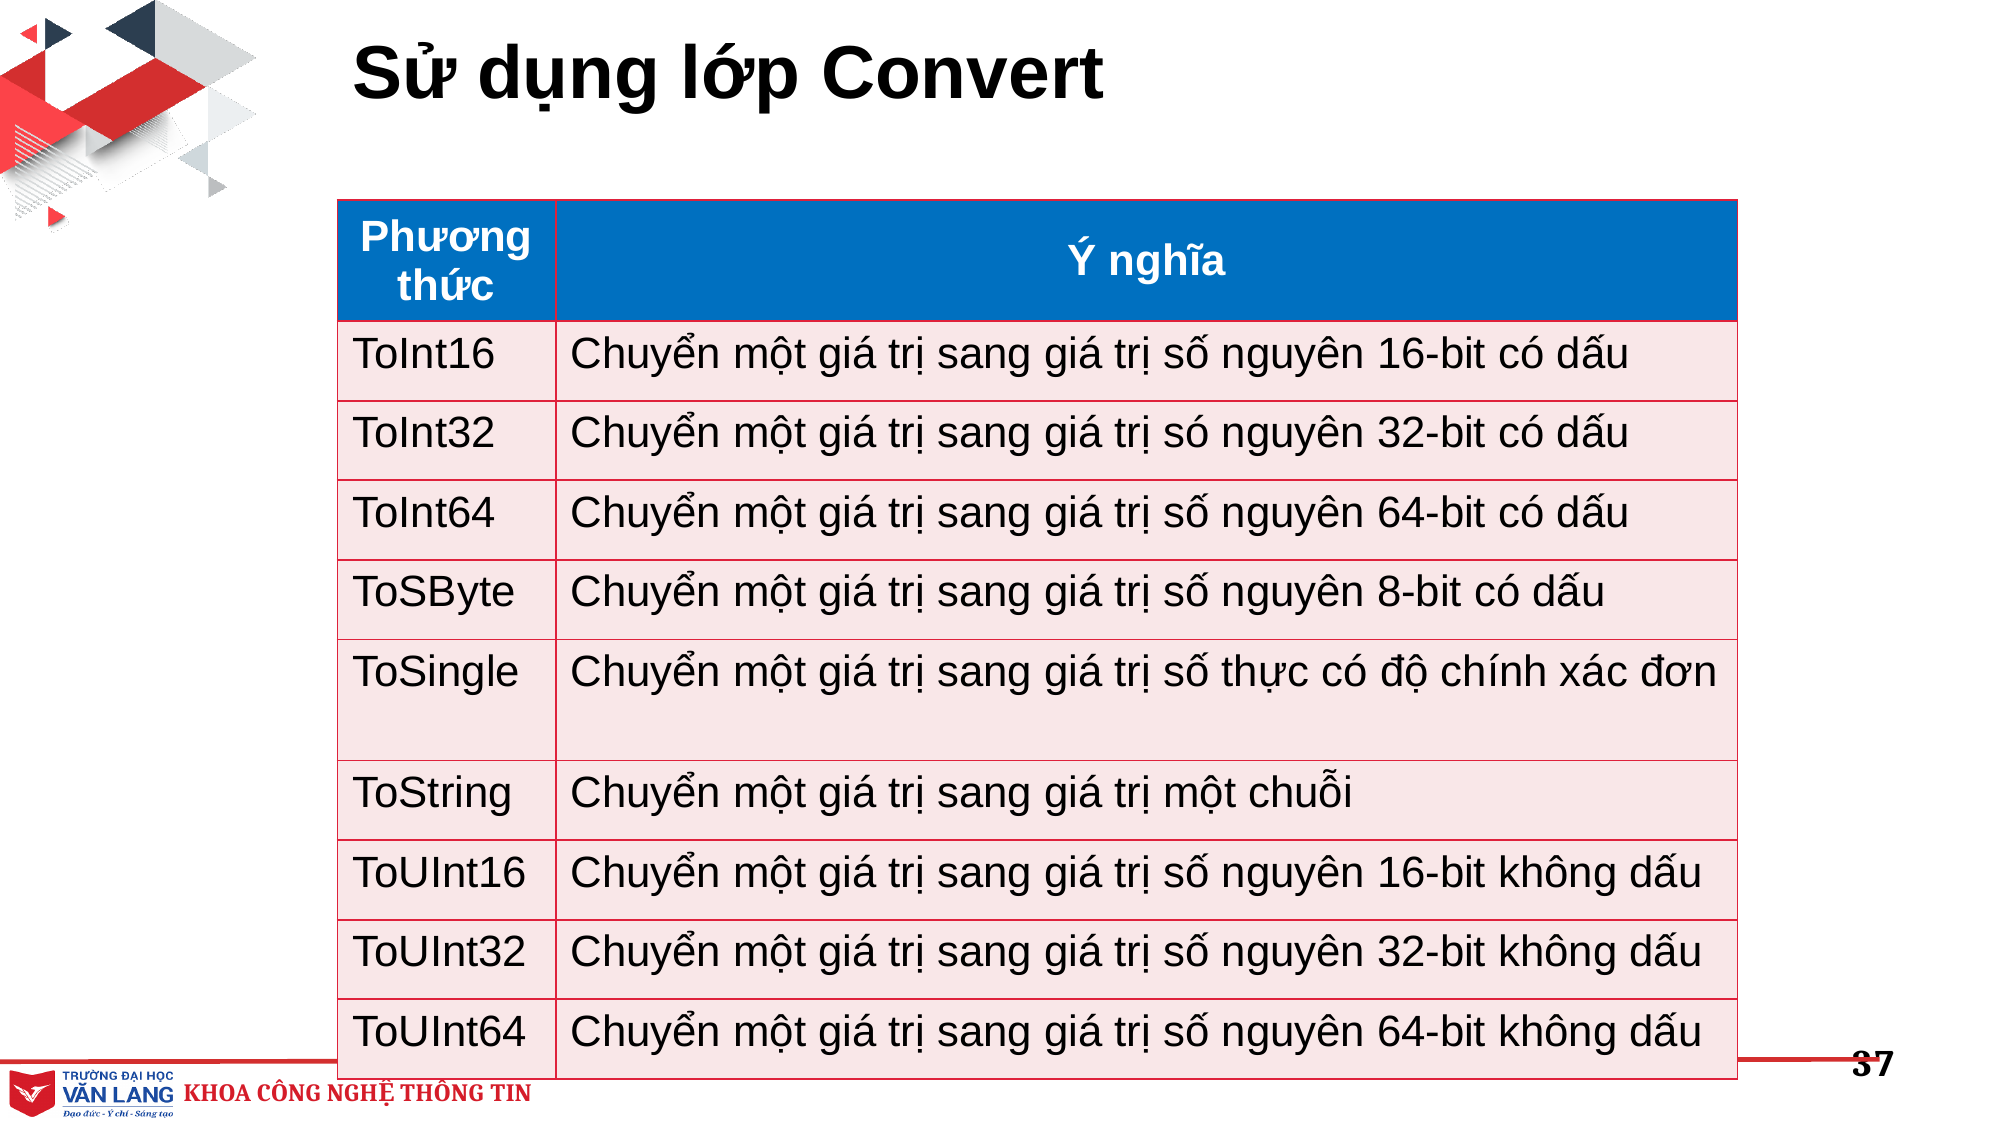

# Sử dụng lớp Convert
| Phương thức | Ý nghĩa |
| --- | --- |
| ToInt16 | Chuyển một giá trị sang giá trị số nguyên 16-bit có dấu |
| ToInt32 | Chuyển một giá trị sang giá trị só nguyên 32-bit có dấu |
| ToInt64 | Chuyển một giá trị sang giá trị số nguyên 64-bit có dấu |
| ToSByte | Chuyển một giá trị sang giá trị số nguyên 8-bit có dấu |
| ToSingle | Chuyển một giá trị sang giá trị số thực có độ chính xác đơn |
| ToString | Chuyển một giá trị sang giá trị một chuỗi |
| ToUInt16 | Chuyển một giá trị sang giá trị số nguyên 16-bit không dấu |
| ToUInt32 | Chuyển một giá trị sang giá trị số nguyên 32-bit không dấu |
| ToUInt64 | Chuyển một giá trị sang giá trị số nguyên 64-bit không dấu |